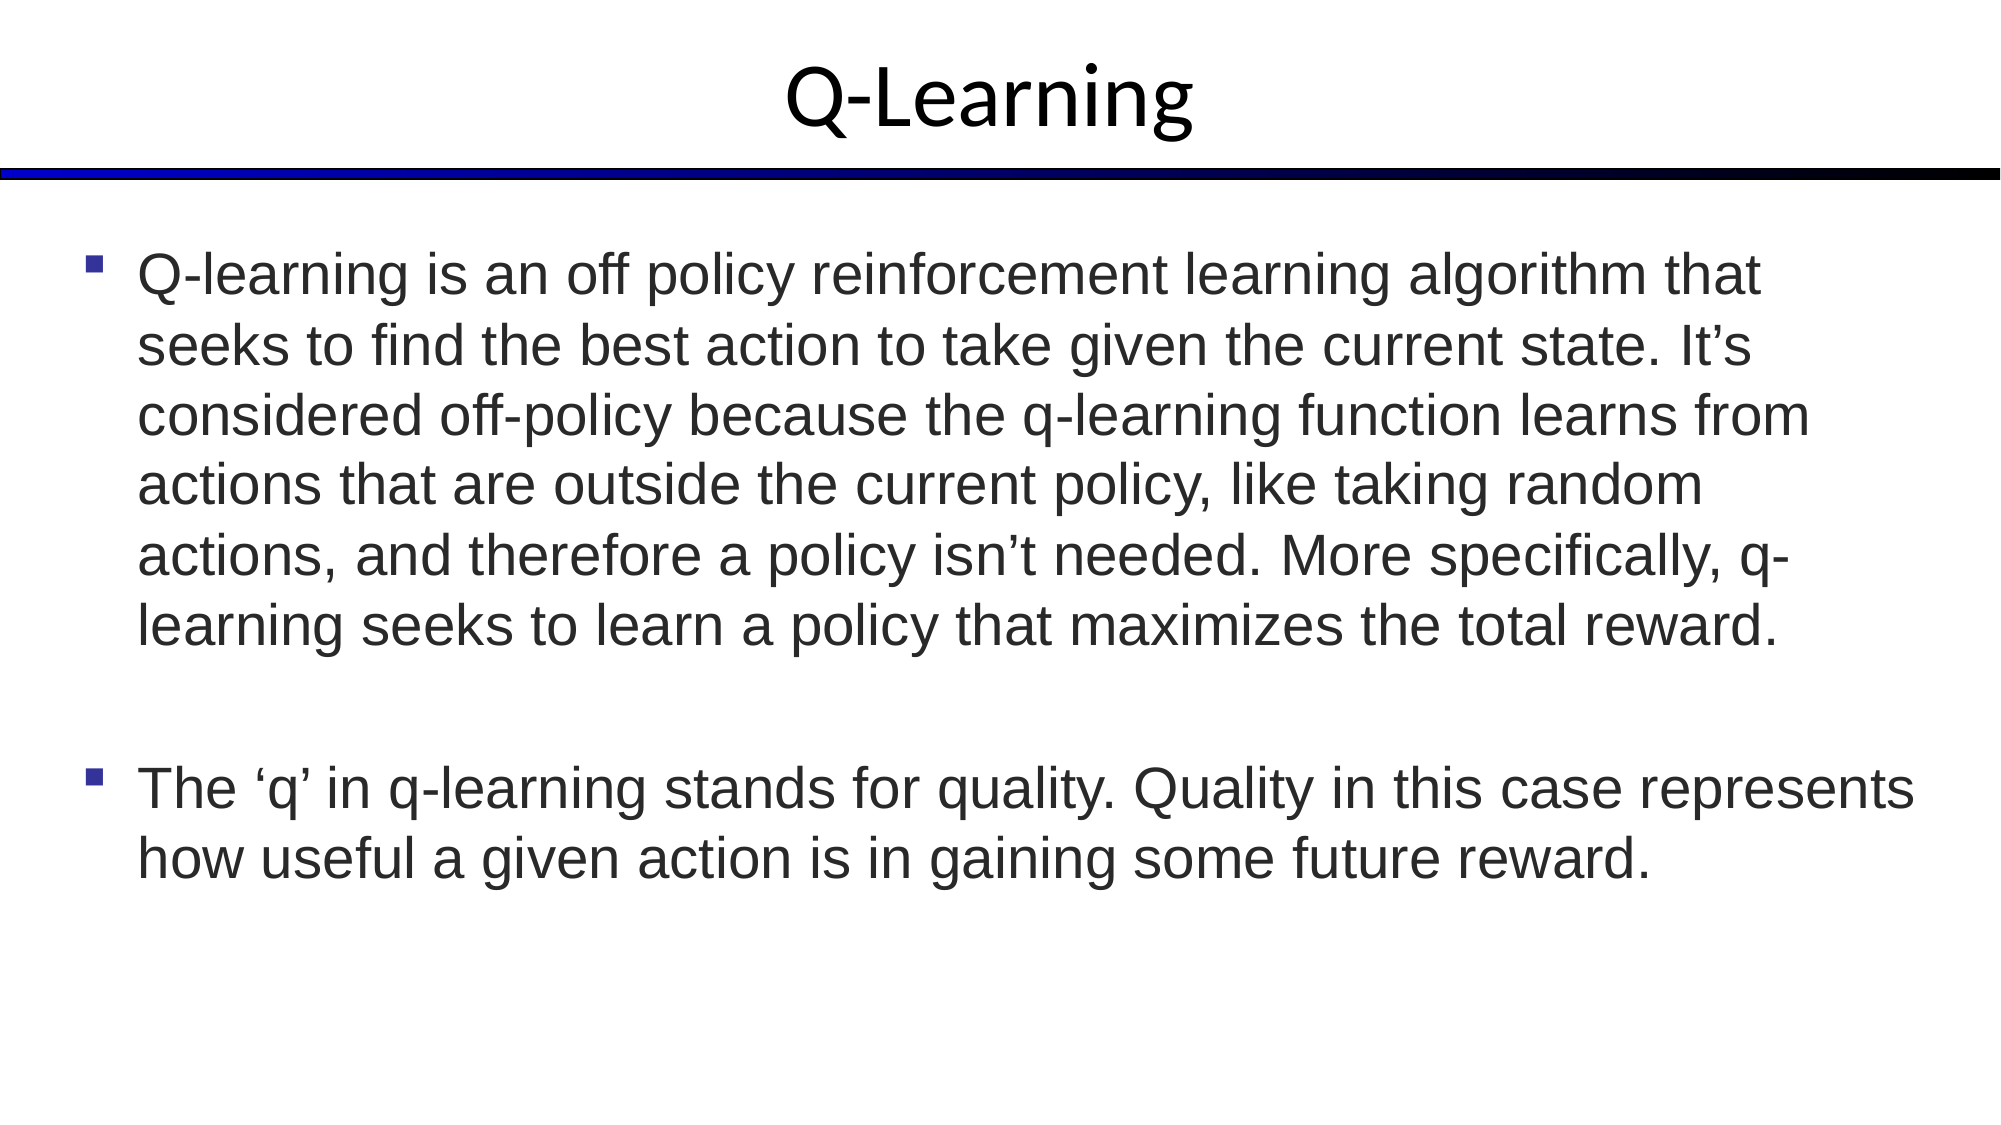

# Q-Learning
Q-learning is an off policy reinforcement learning algorithm that seeks to find the best action to take given the current state. It’s considered off-policy because the q-learning function learns from actions that are outside the current policy, like taking random actions, and therefore a policy isn’t needed. More specifically, q-learning seeks to learn a policy that maximizes the total reward.

The ‘q’ in q-learning stands for quality. Quality in this case represents how useful a given action is in gaining some future reward.